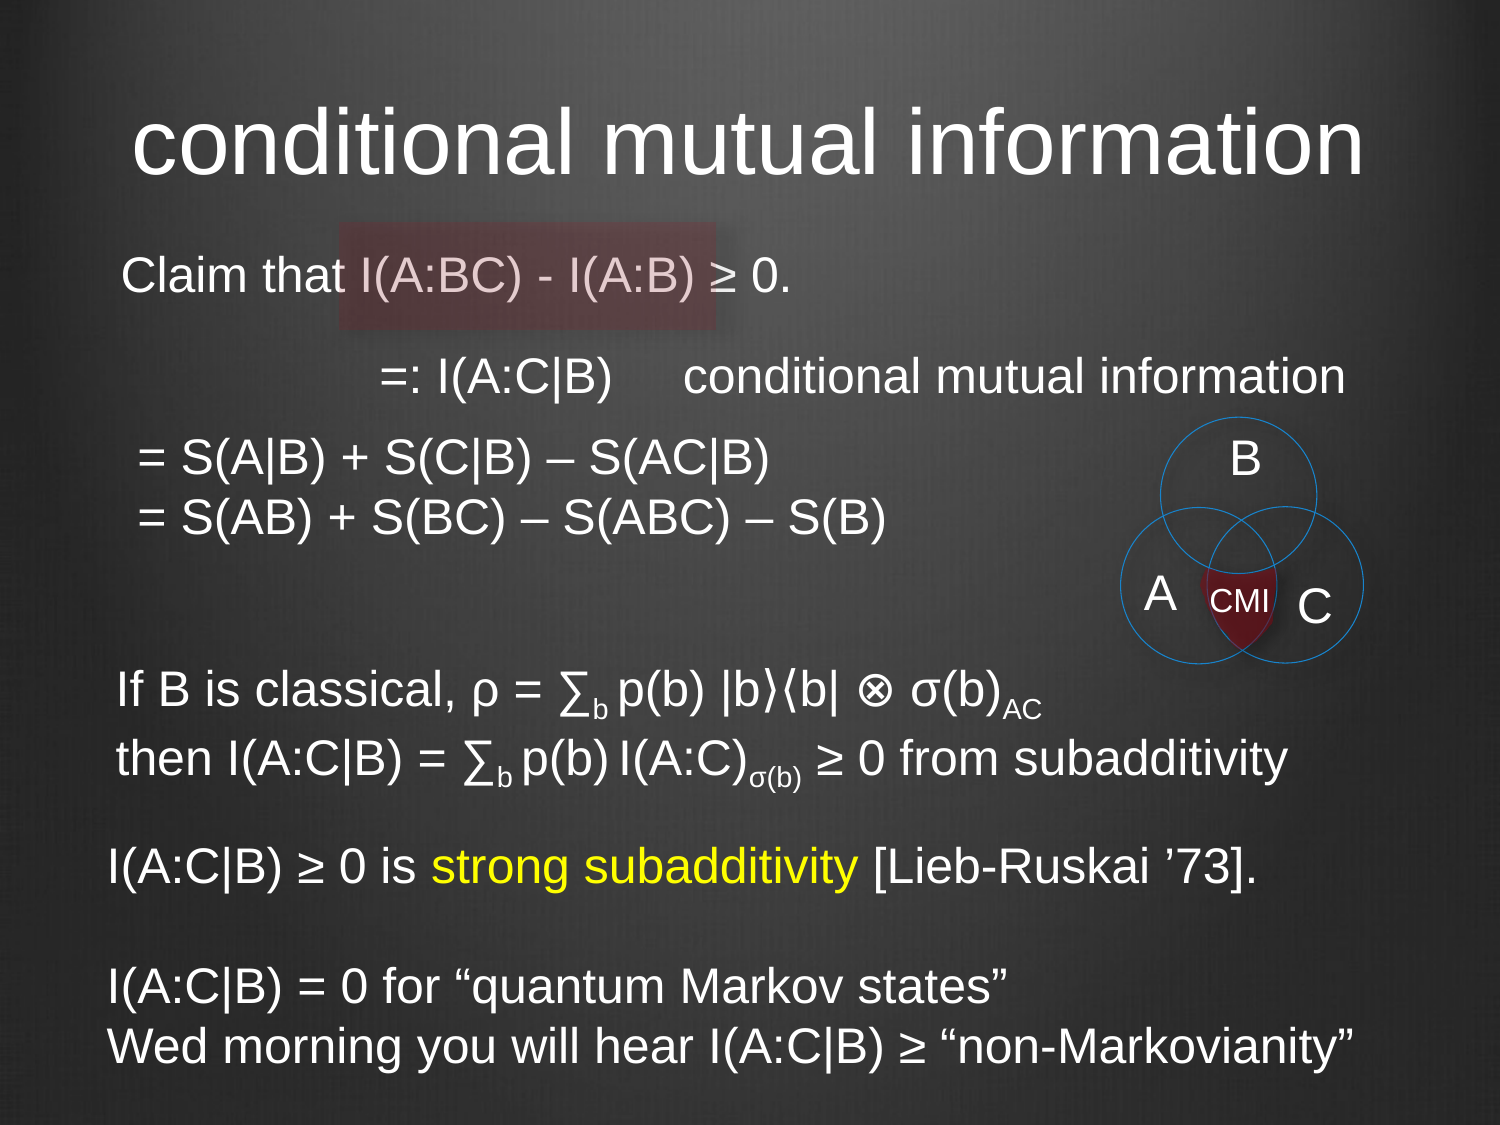

# conditional mutual information

=: I(A:C|B)     conditional mutual information
Claim that I(A:BC) - I(A:B) ≥ 0.
= S(A|B) + S(C|B) – S(AC|B)
= S(AB) + S(BC) – S(ABC) – S(B)

B

A
C

CMI
If B is classical, ρ = ∑b p(b) |b⟩⟨b| ⊗ σ(b)AC
then I(A:C|B) = ∑b p(b) I(A:C)σ(b) ≥ 0 from subadditivity
I(A:C|B) ≥ 0 is strong subadditivity [Lieb-Ruskai ’73].
I(A:C|B) = 0 for “quantum Markov states”
Wed morning you will hear I(A:C|B) ≥ “non-Markovianity”